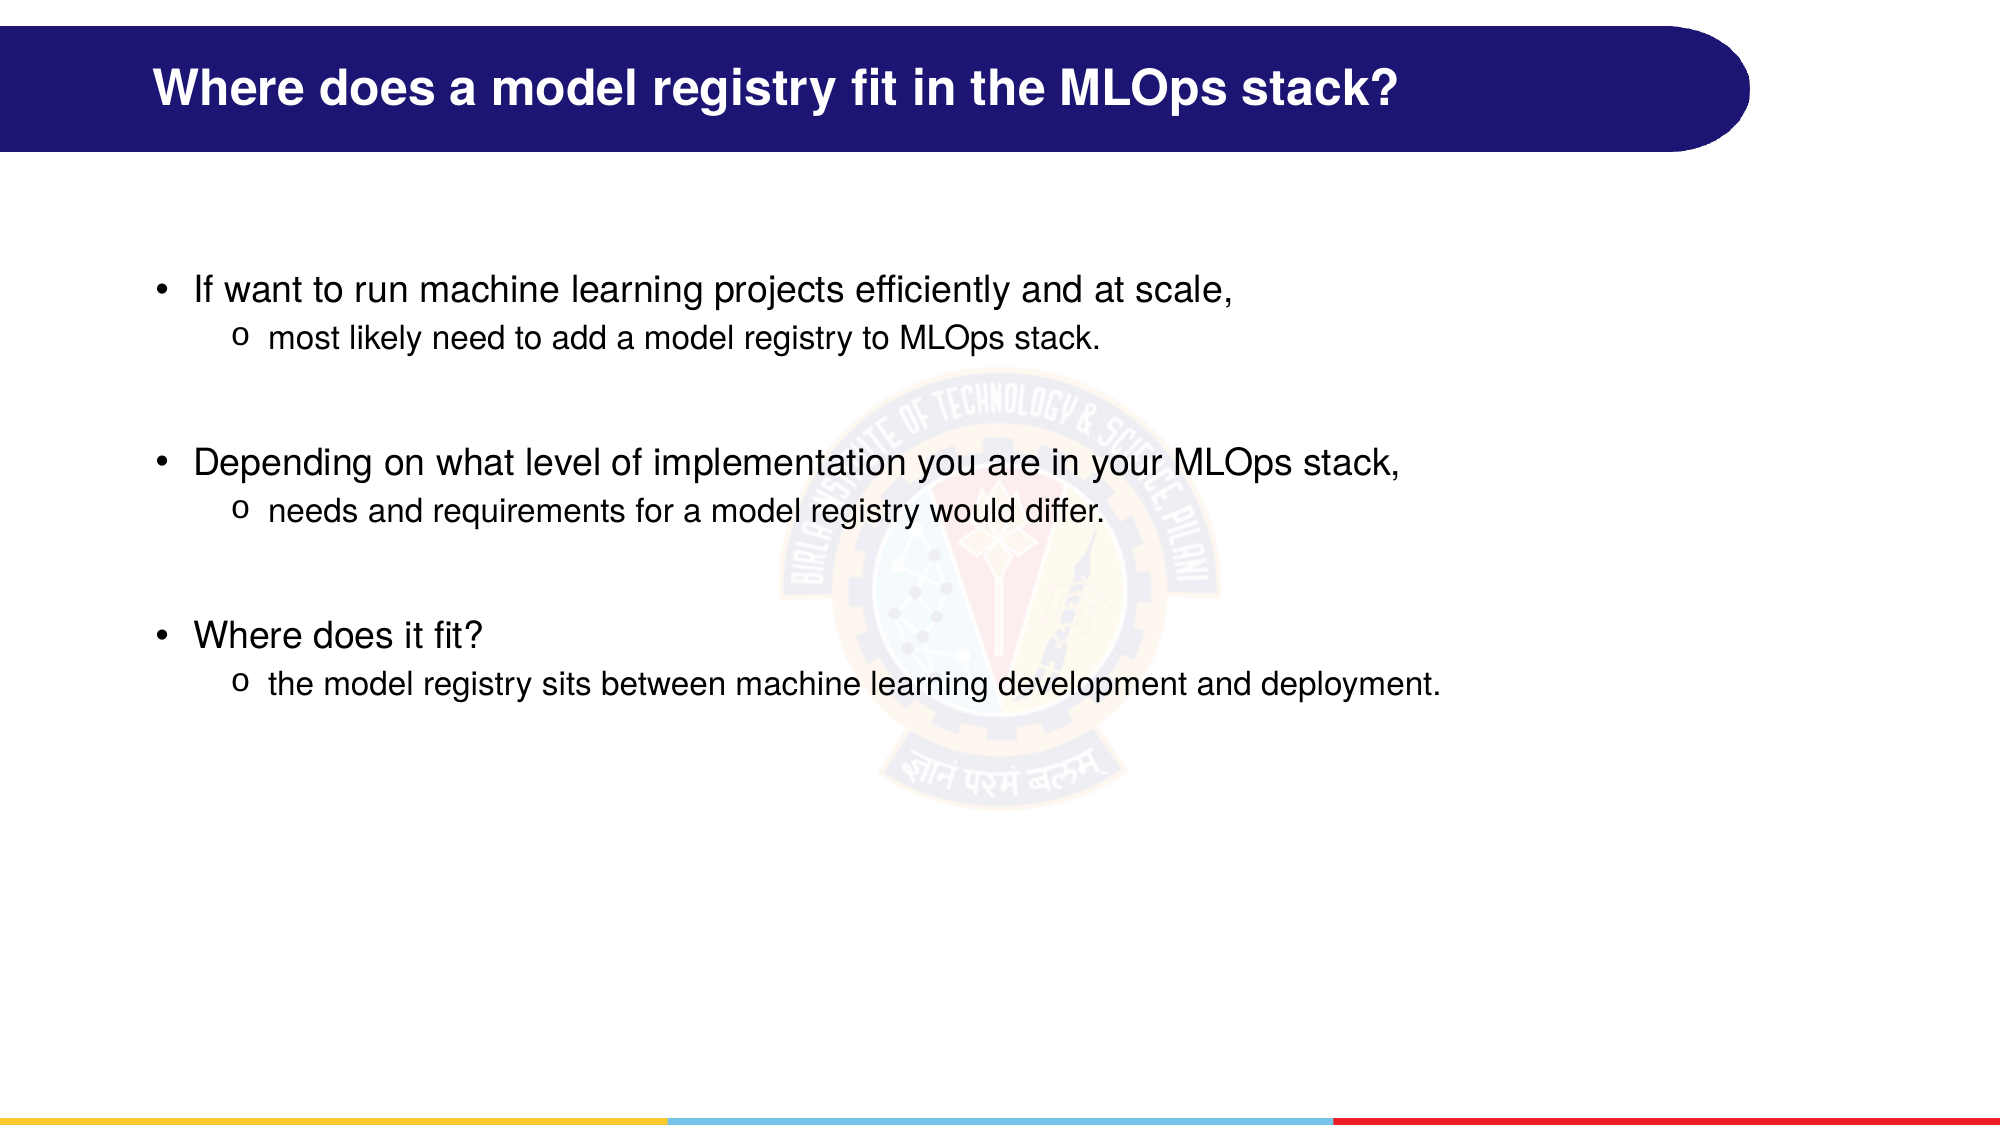

# Where does a model registry fit in the MLOps stack?

If want to run machine learning projects efficiently and at scale,
most likely need to add a model registry to MLOps stack.

Depending on what level of implementation you are in your MLOps stack,
needs and requirements for a model registry would differ.

Where does it fit?
the model registry sits between machine learning development and deployment.